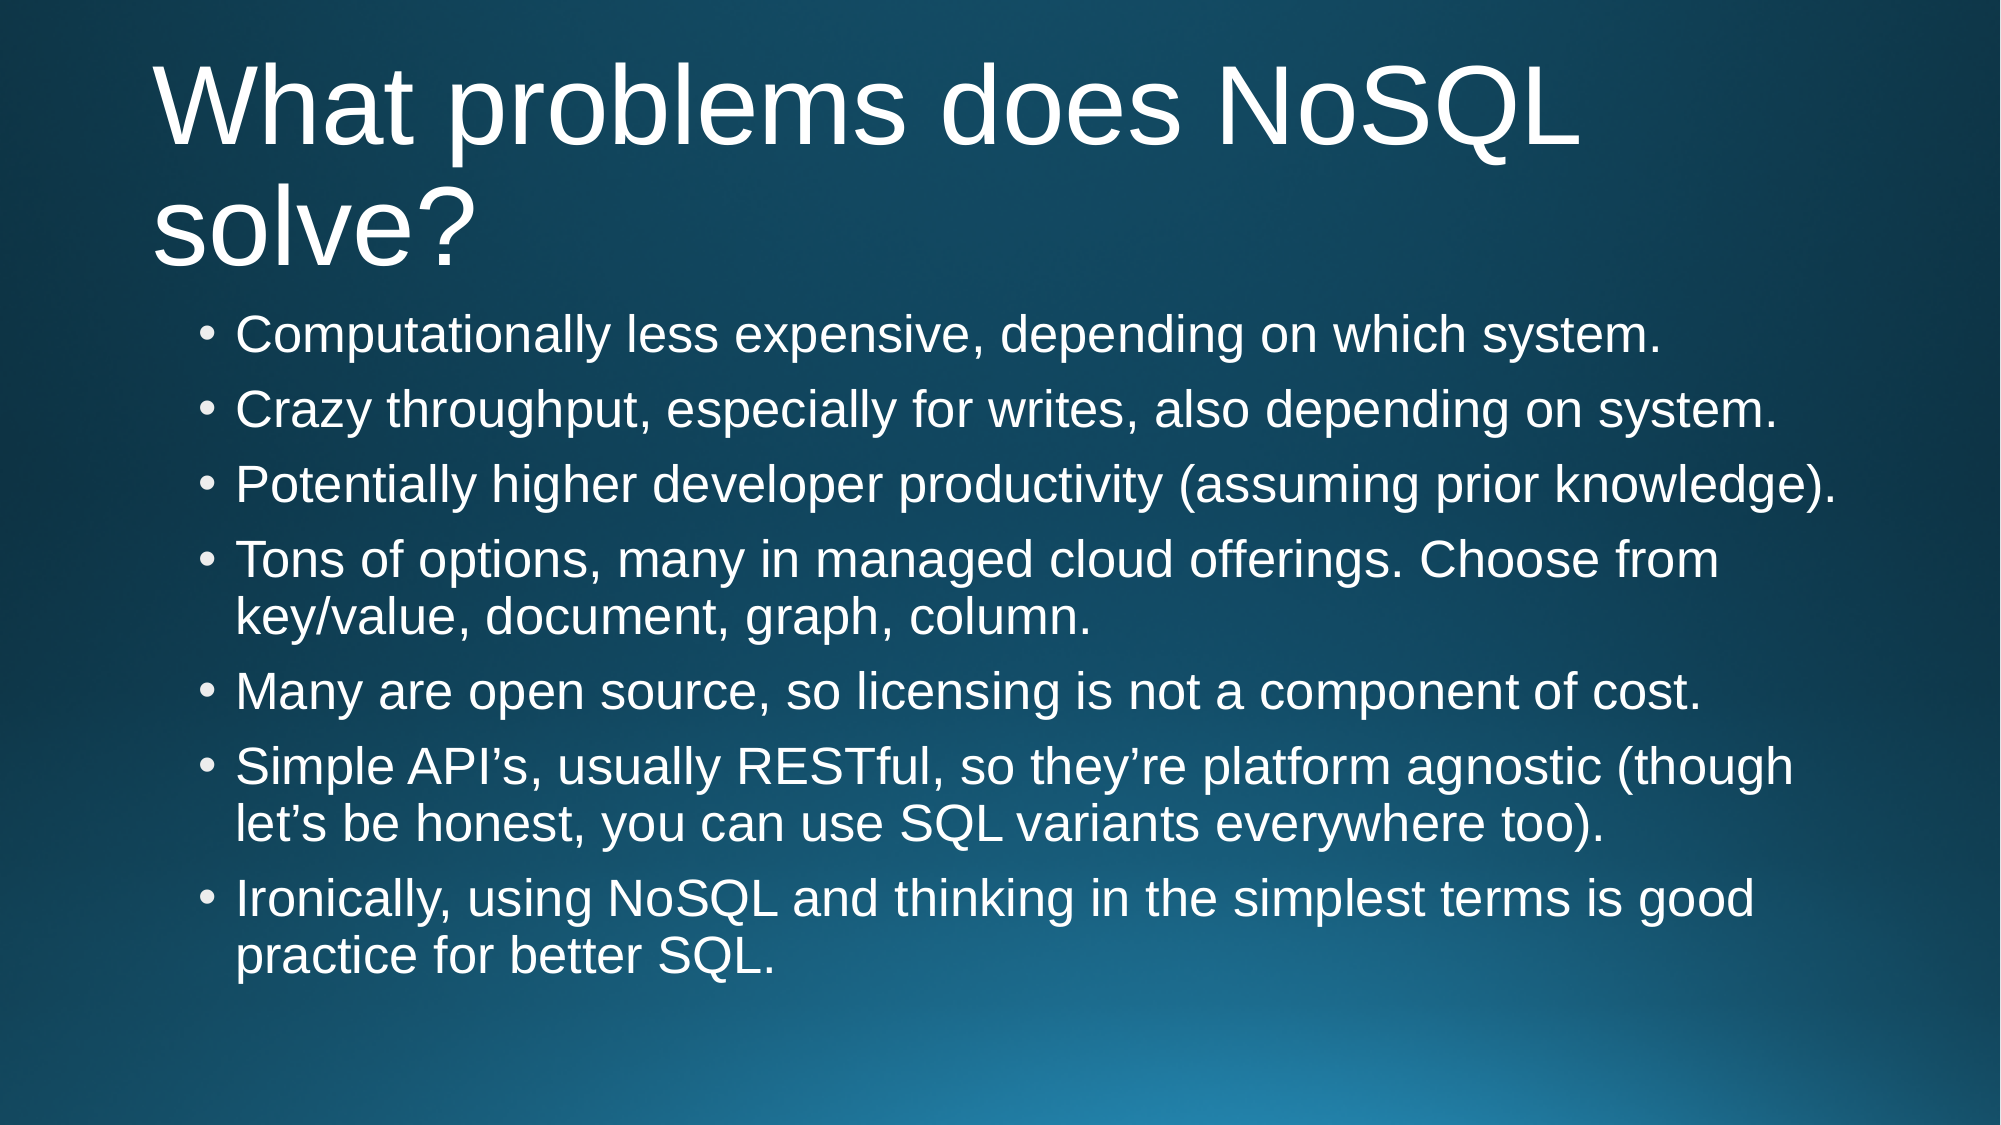

# What problems does NoSQL solve?
Computationally less expensive, depending on which system.
Crazy throughput, especially for writes, also depending on system.
Potentially higher developer productivity (assuming prior knowledge).
Tons of options, many in managed cloud offerings. Choose from key/value, document, graph, column.
Many are open source, so licensing is not a component of cost.
Simple API’s, usually RESTful, so they’re platform agnostic (though let’s be honest, you can use SQL variants everywhere too).
Ironically, using NoSQL and thinking in the simplest terms is good practice for better SQL.